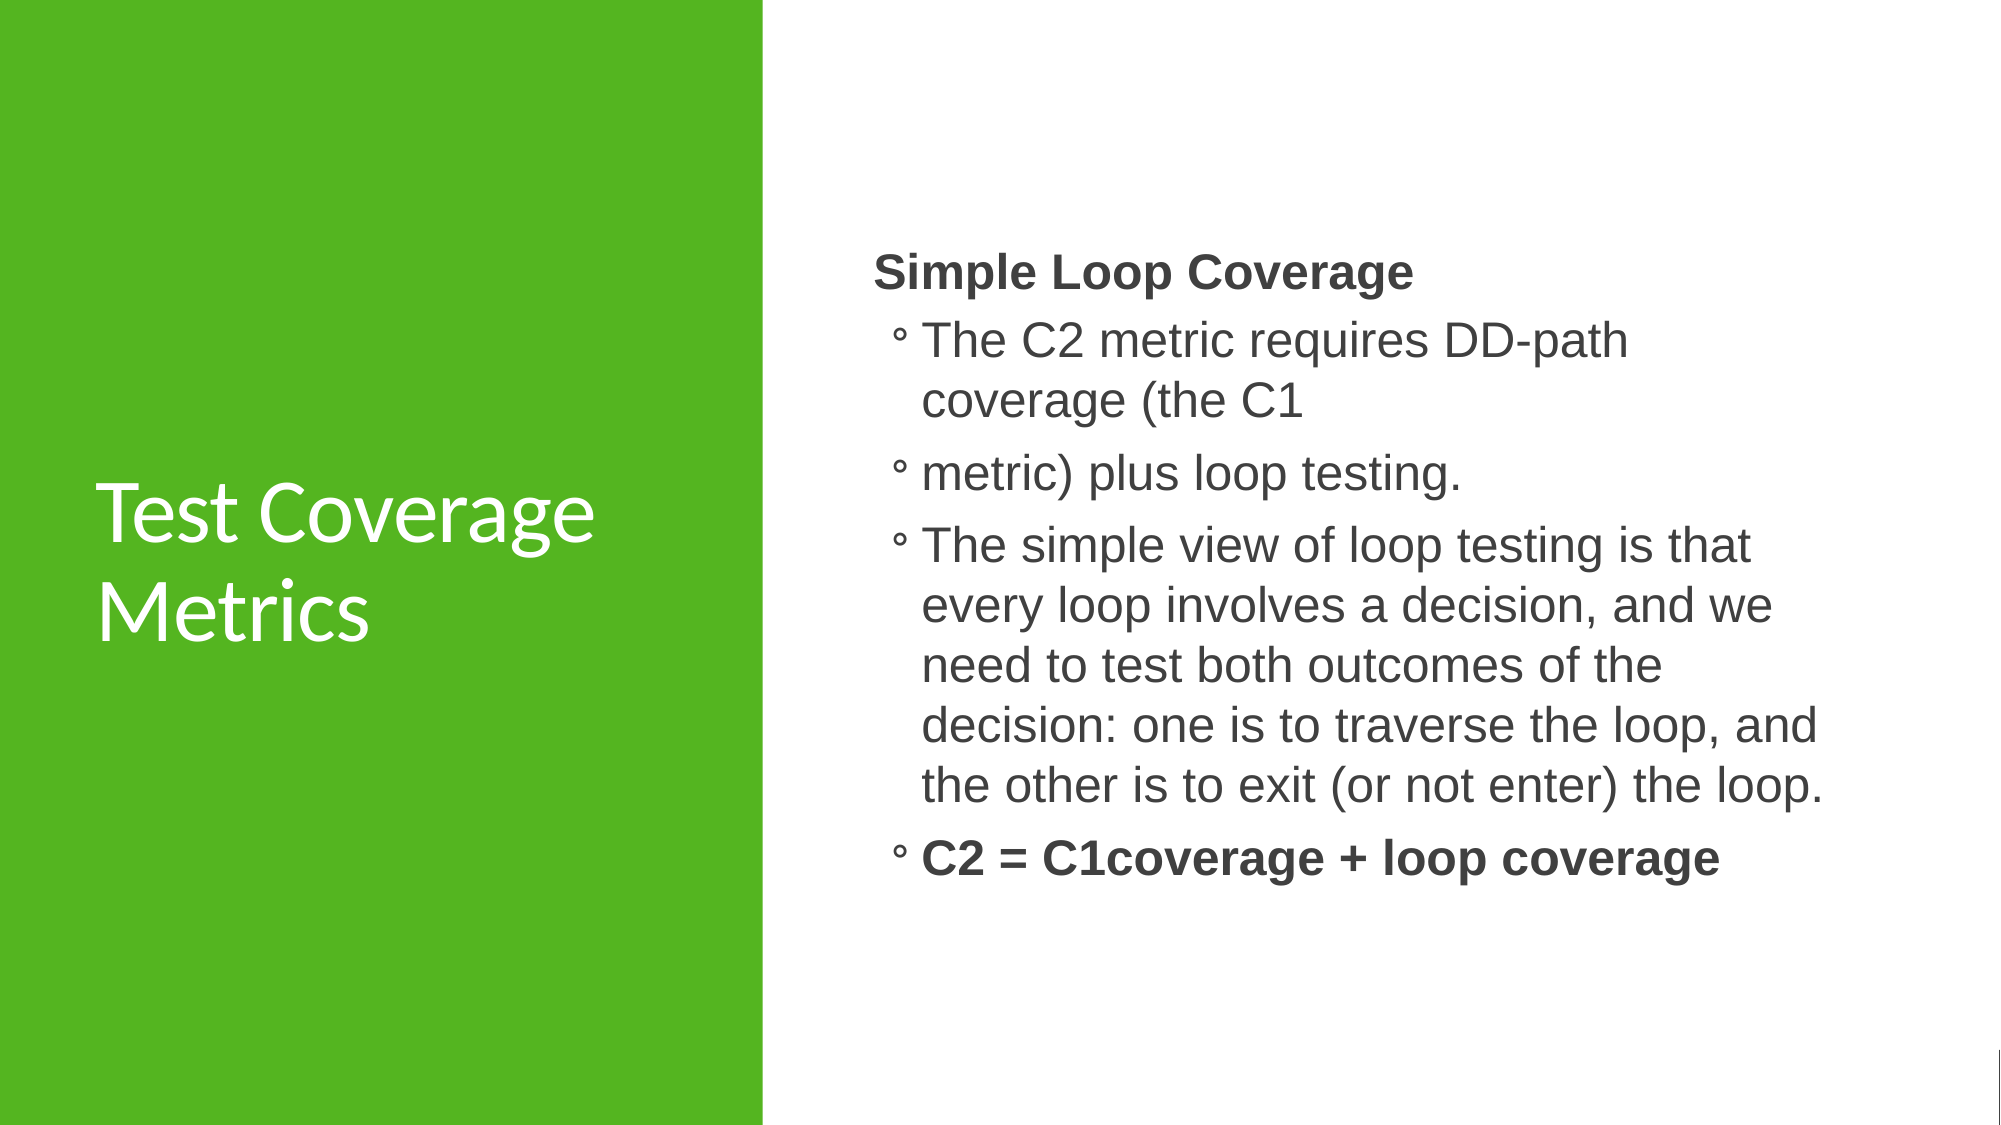

# Test Coverage Metrics
Simple Loop Coverage
The C2 metric requires DD-path coverage (the C1
metric) plus loop testing.
The simple view of loop testing is that every loop involves a decision, and we need to test both outcomes of the decision: one is to traverse the loop, and the other is to exit (or not enter) the loop.
C2 = C1coverage + loop coverage